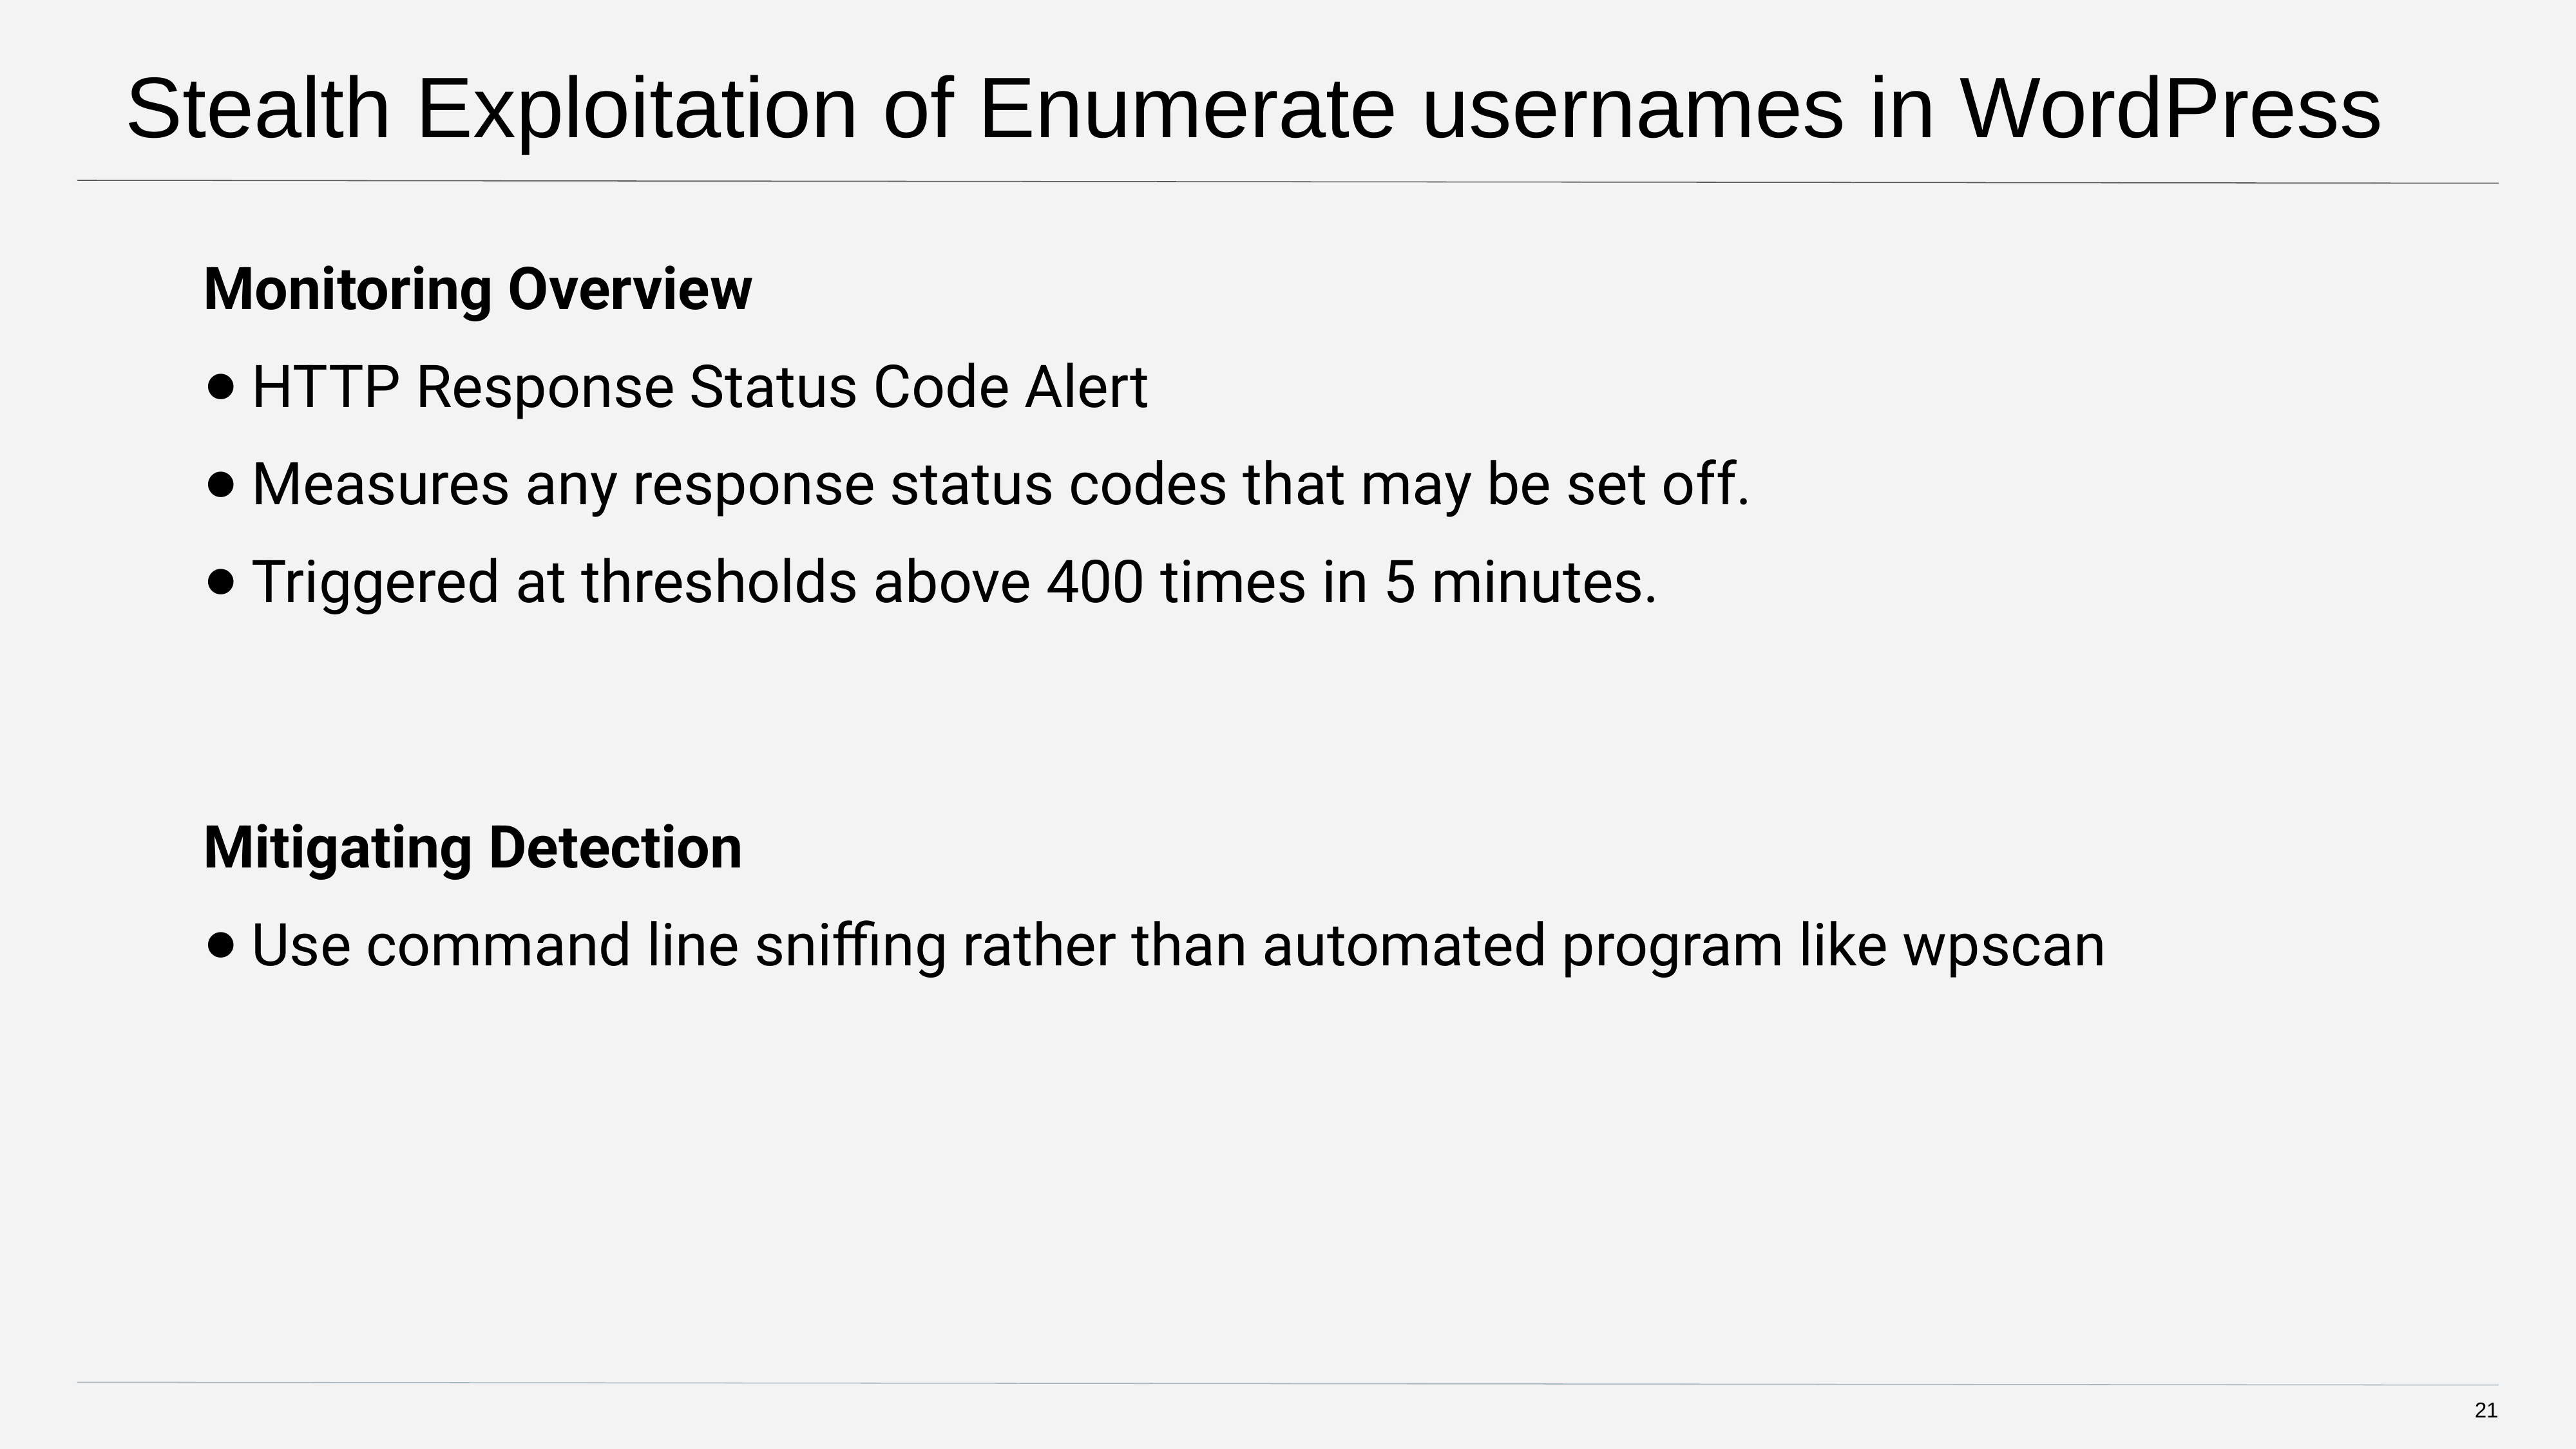

# Stealth Exploitation of Enumerate usernames in WordPress
Monitoring Overview
HTTP Response Status Code Alert
Measures any response status codes that may be set off.
Triggered at thresholds above 400 times in 5 minutes.

Mitigating Detection
Use command line sniffing rather than automated program like wpscan

21